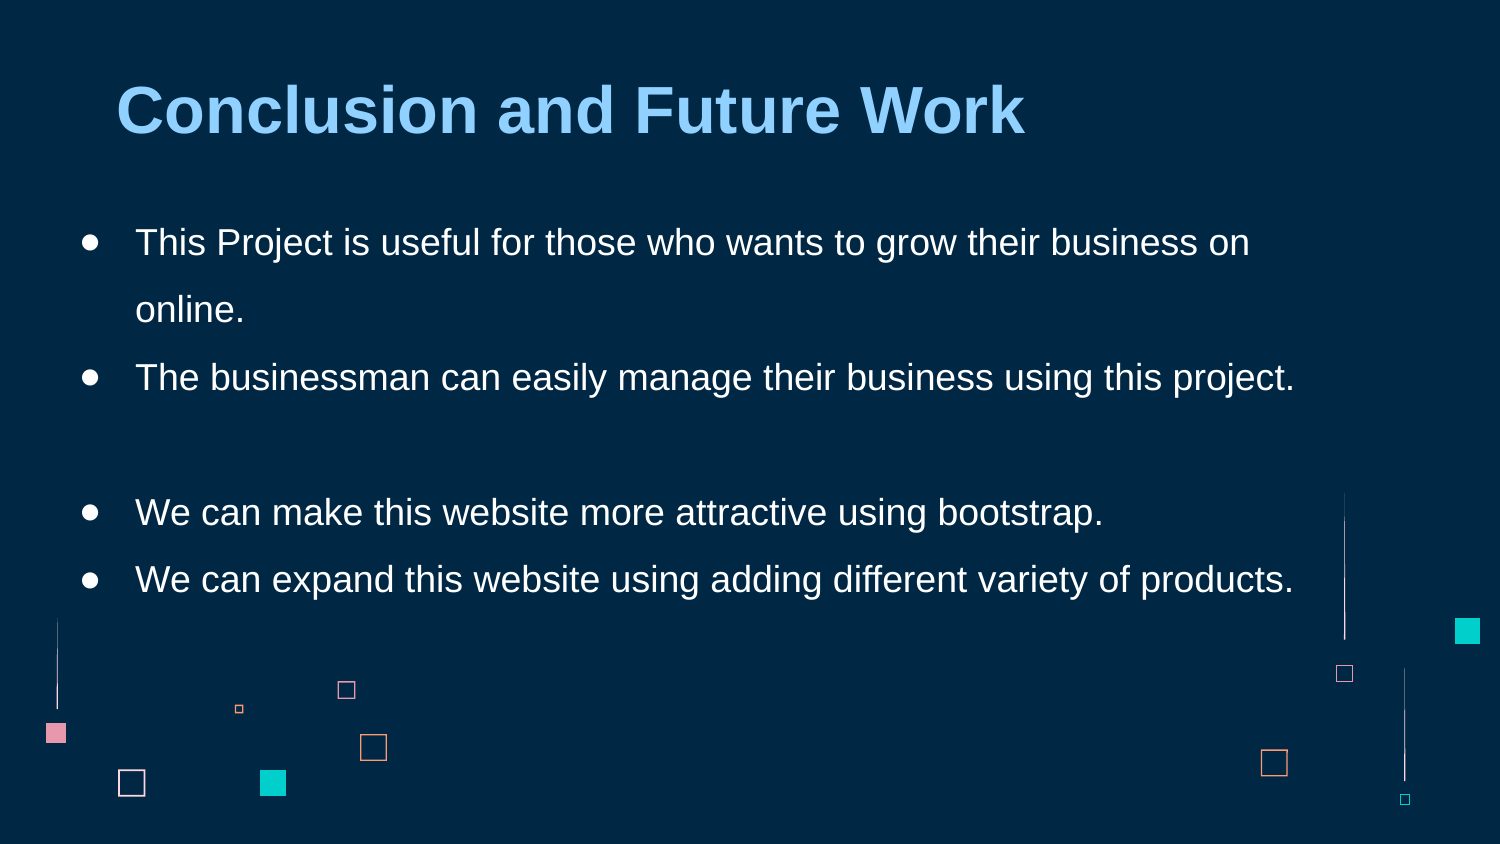

# Conclusion and Future Work
This Project is useful for those who wants to grow their business on online.
The businessman can easily manage their business using this project.

We can make this website more attractive using bootstrap.
We can expand this website using adding different variety of products.